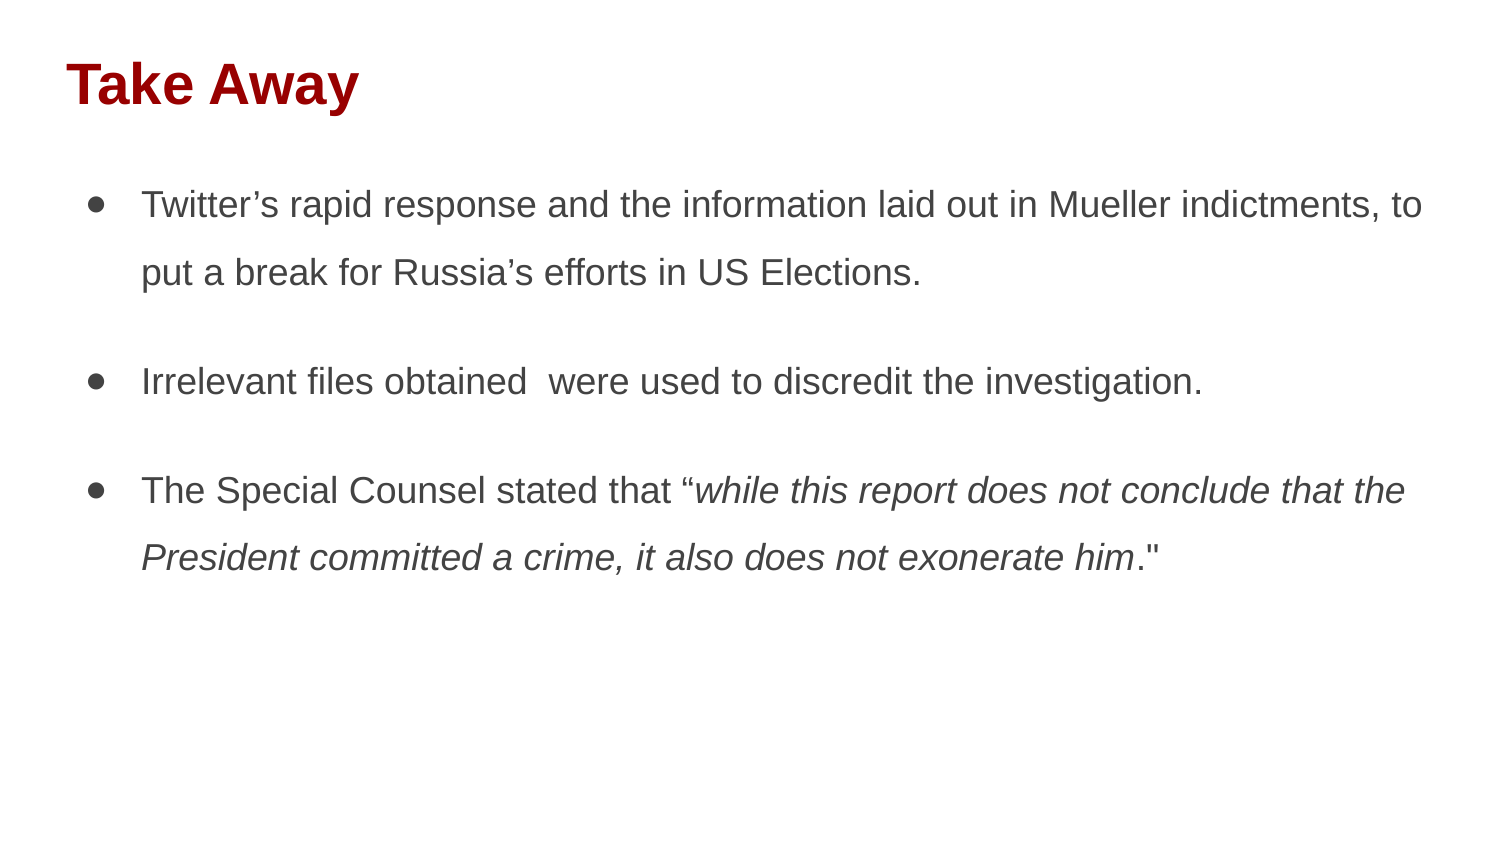

# Take Away
Twitter’s rapid response and the information laid out in Mueller indictments, to put a break for Russia’s efforts in US Elections.
Irrelevant files obtained  were used to discredit the investigation.
The Special Counsel stated that “while this report does not conclude that the President committed a crime, it also does not exonerate him."